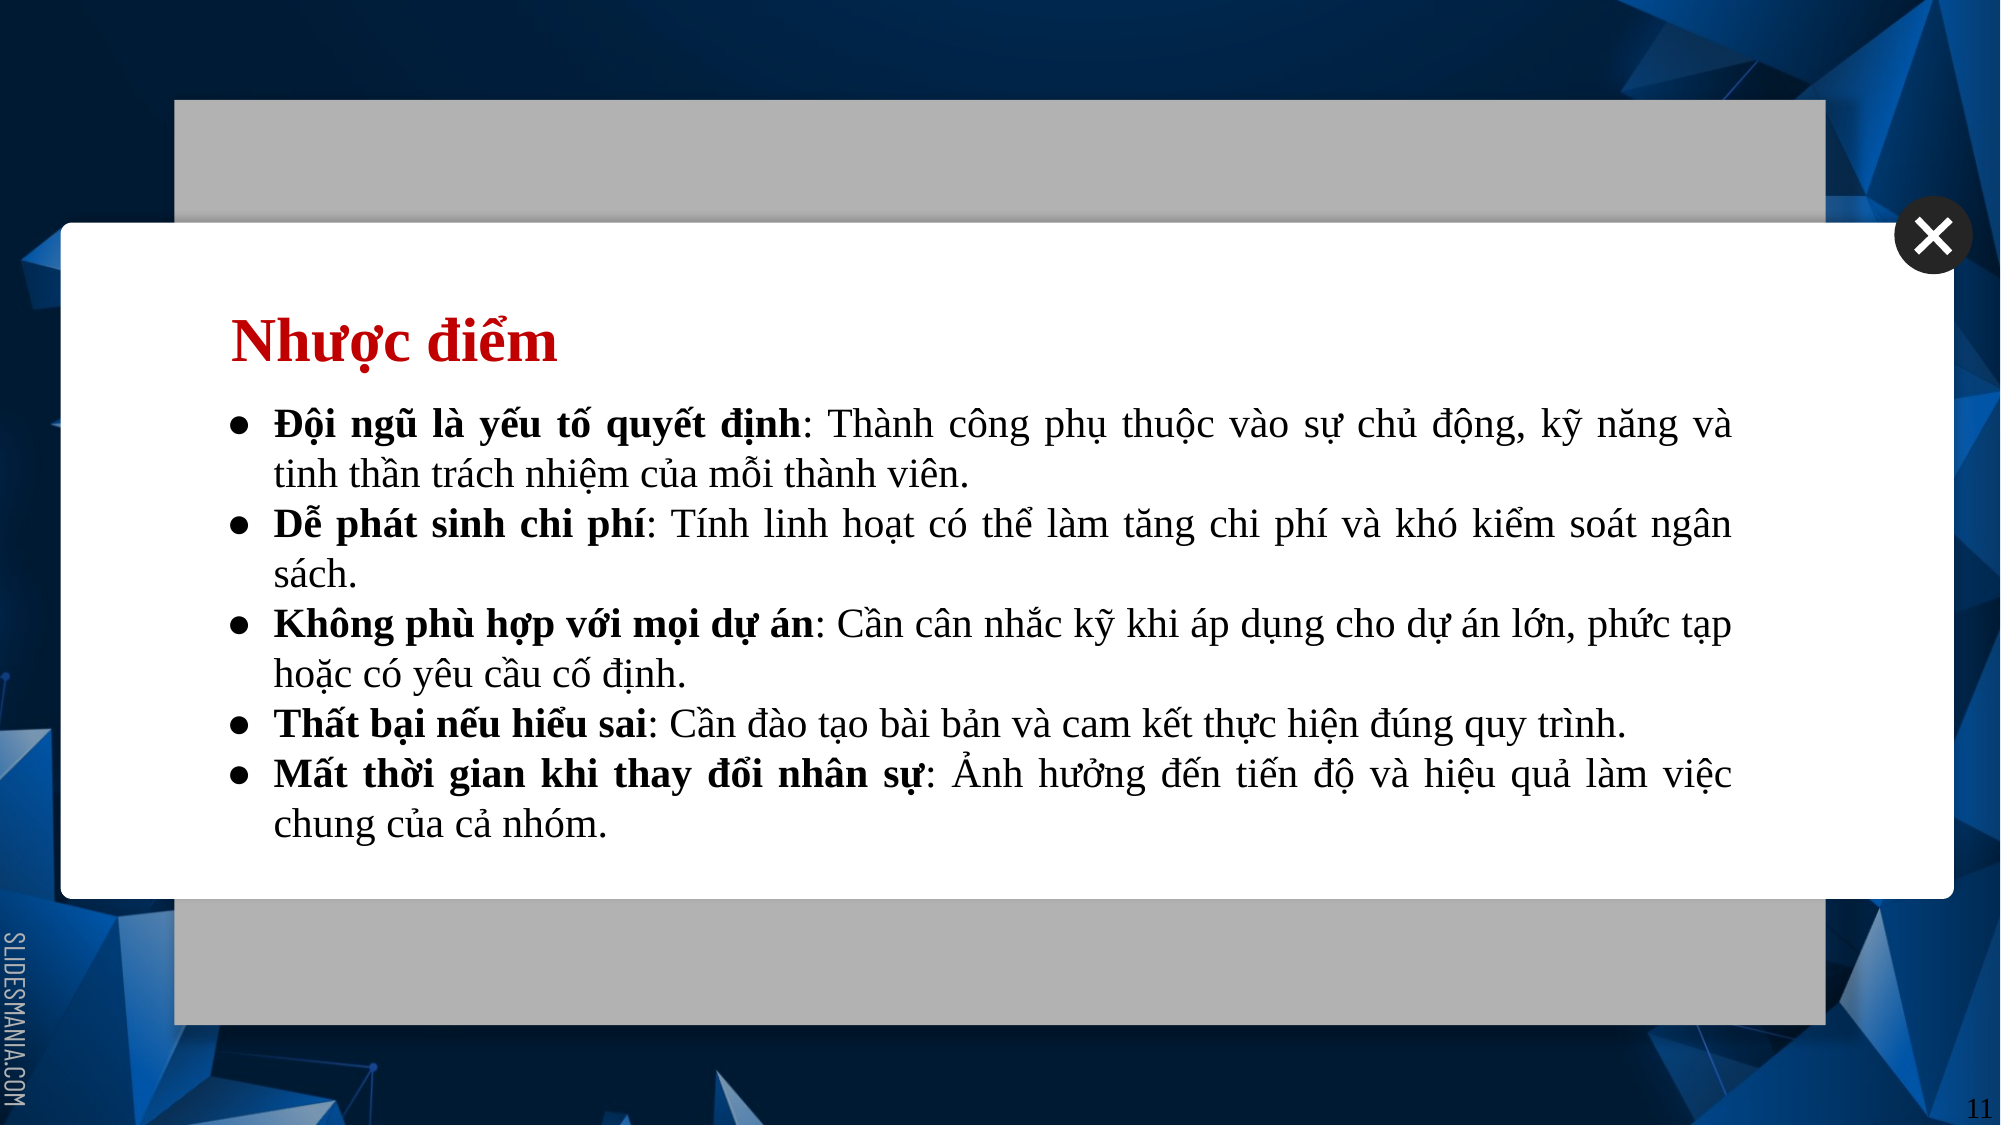

# Nhược điểm
Đội ngũ là yếu tố quyết định: Thành công phụ thuộc vào sự chủ động, kỹ năng và tinh thần trách nhiệm của mỗi thành viên.
Dễ phát sinh chi phí: Tính linh hoạt có thể làm tăng chi phí và khó kiểm soát ngân sách.
Không phù hợp với mọi dự án: Cần cân nhắc kỹ khi áp dụng cho dự án lớn, phức tạp hoặc có yêu cầu cố định.
Thất bại nếu hiểu sai: Cần đào tạo bài bản và cam kết thực hiện đúng quy trình.
Mất thời gian khi thay đổi nhân sự: Ảnh hưởng đến tiến độ và hiệu quả làm việc chung của cả nhóm.
11